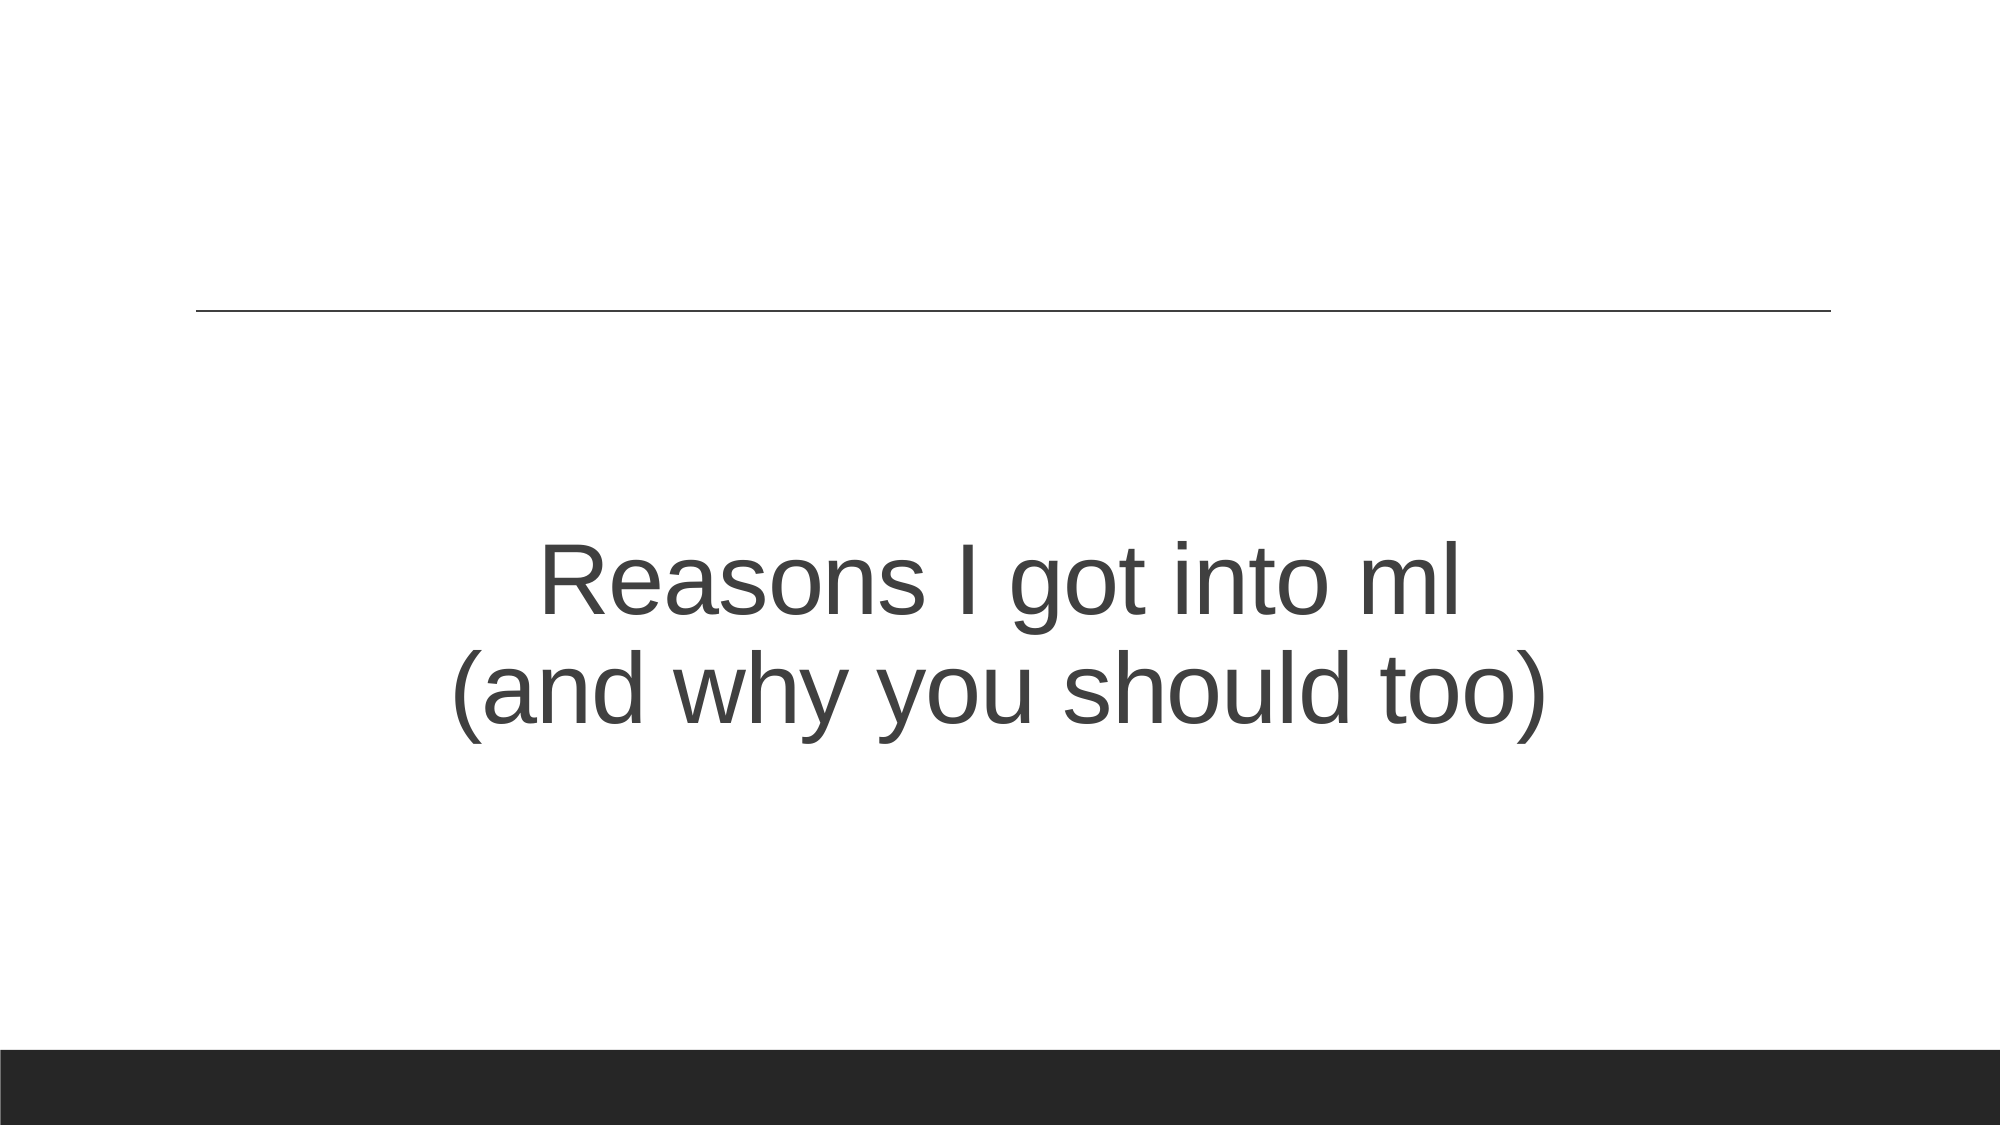

# Reasons I got into ml (and why you should too)